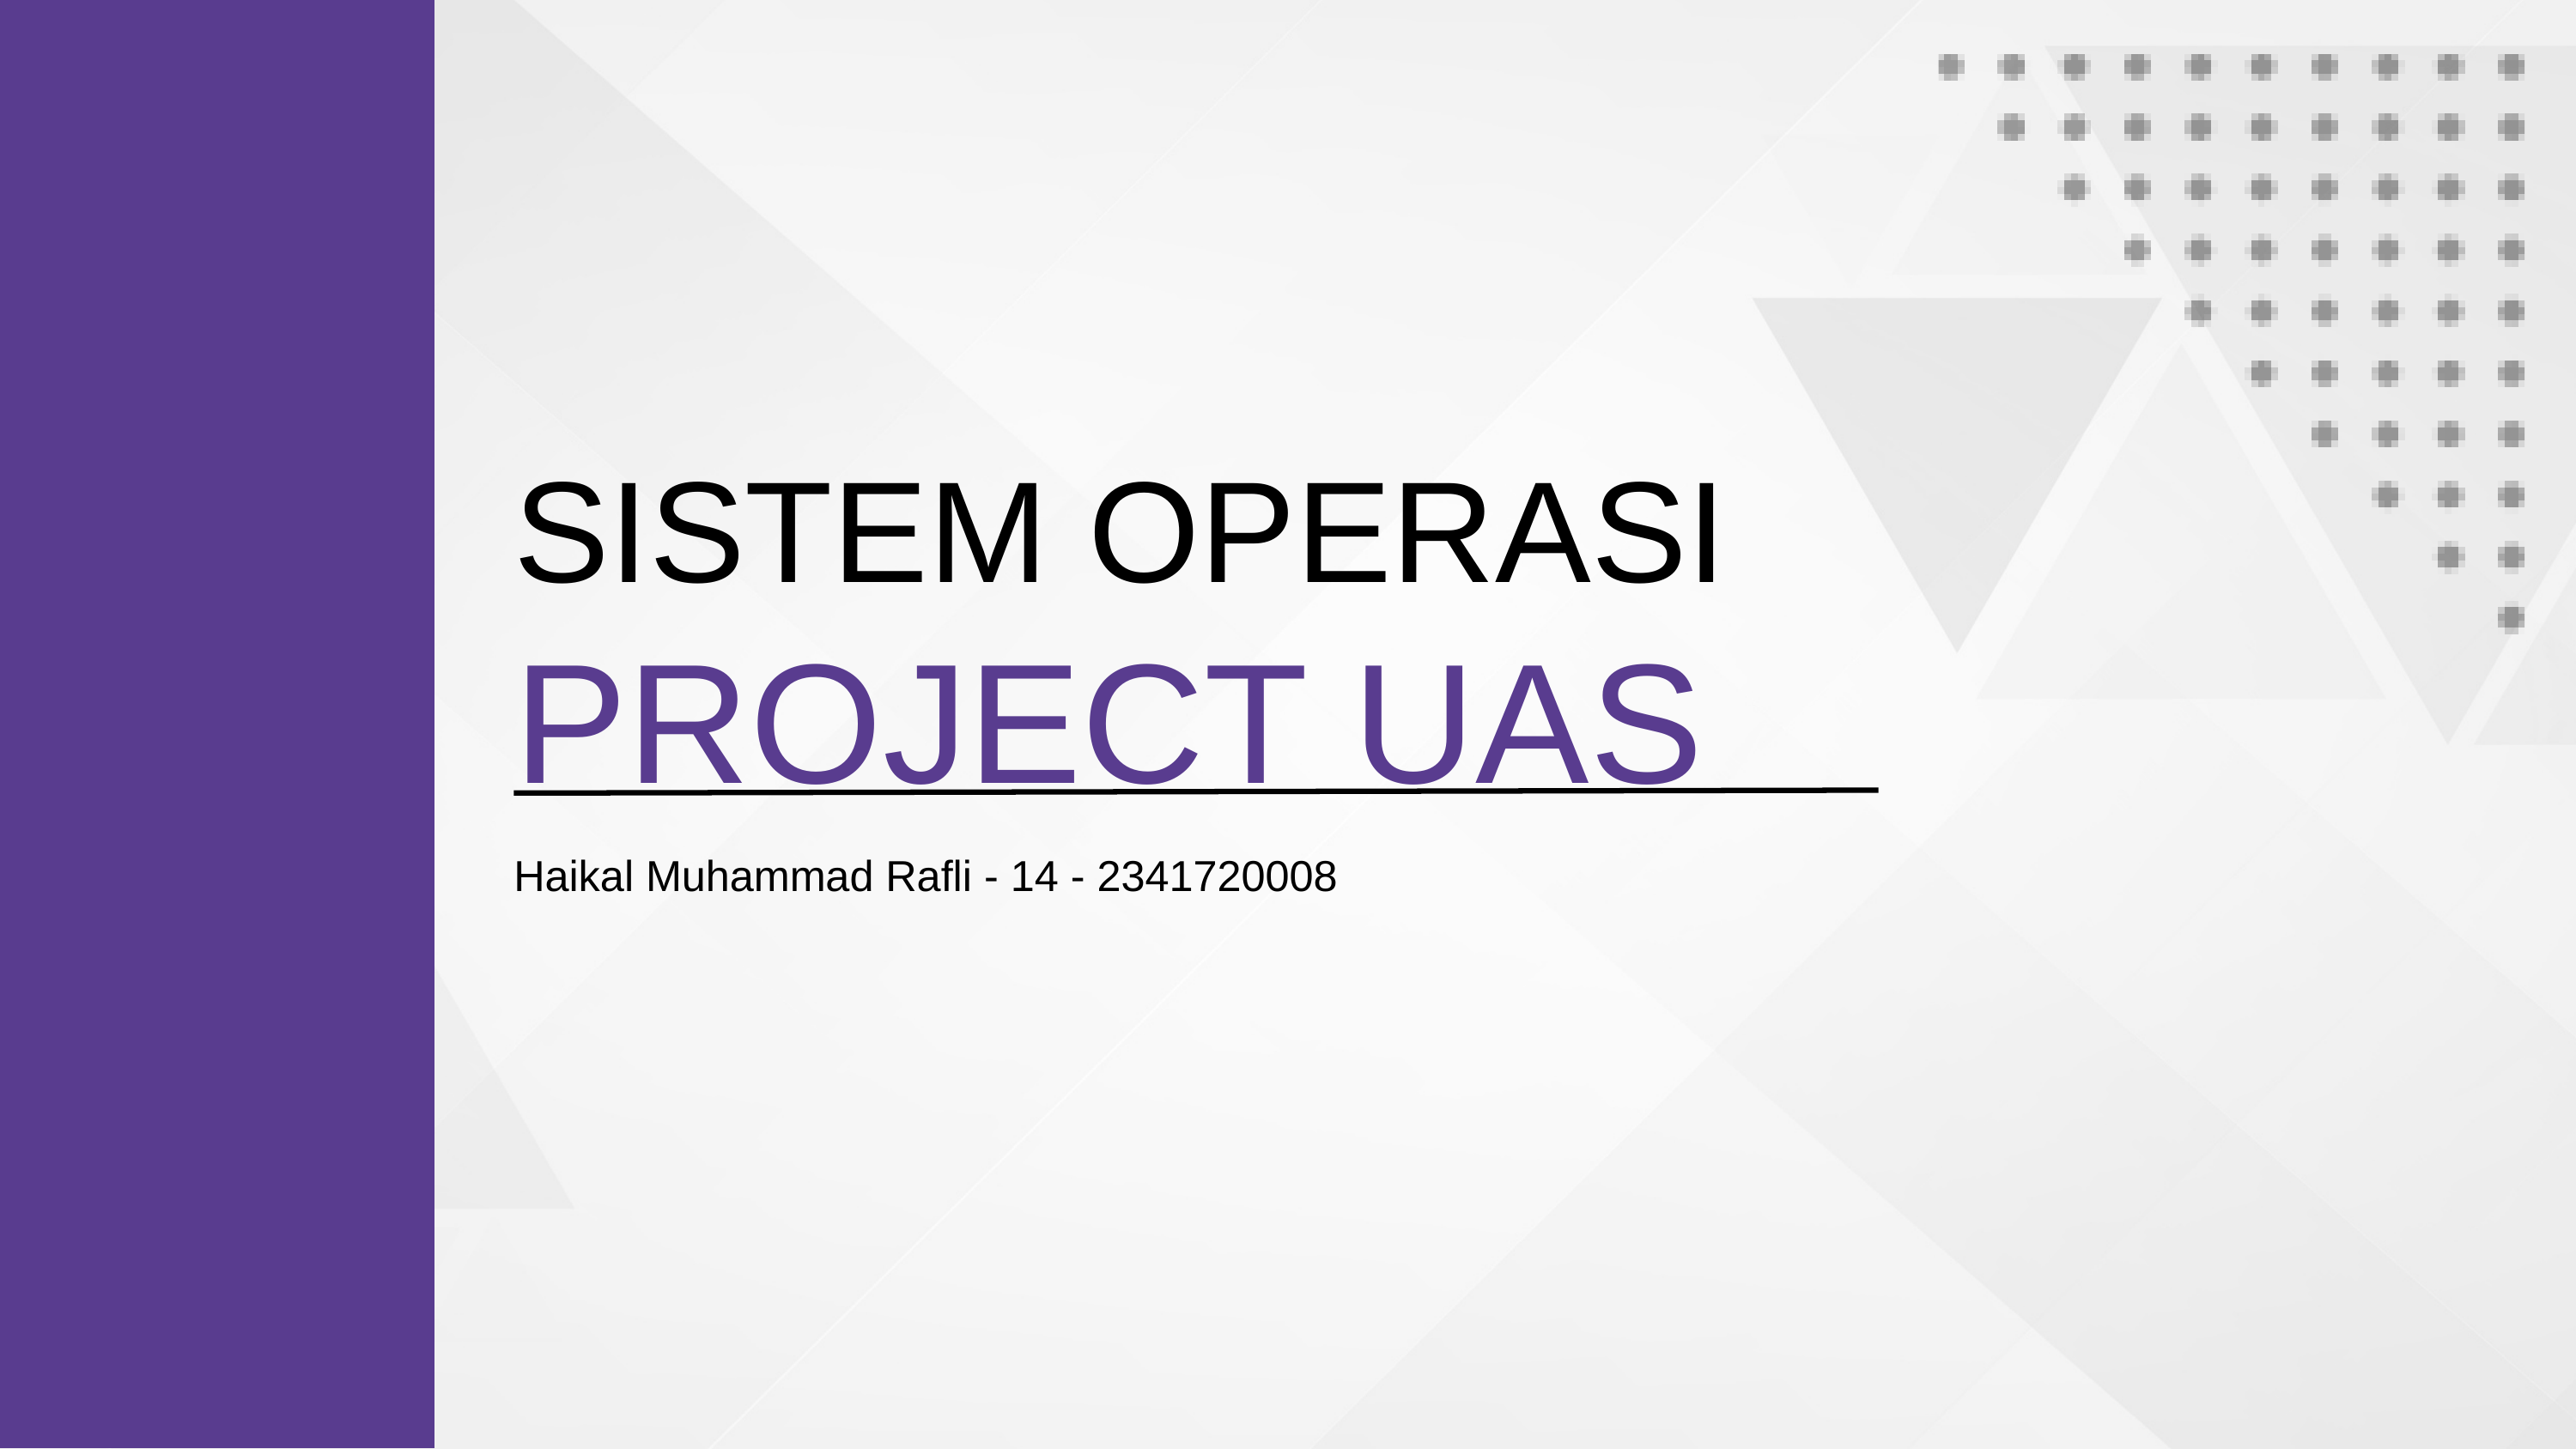

SISTEM OPERASI
PROJECT UAS

Haikal Muhammad Rafli - 14 - 2341720008